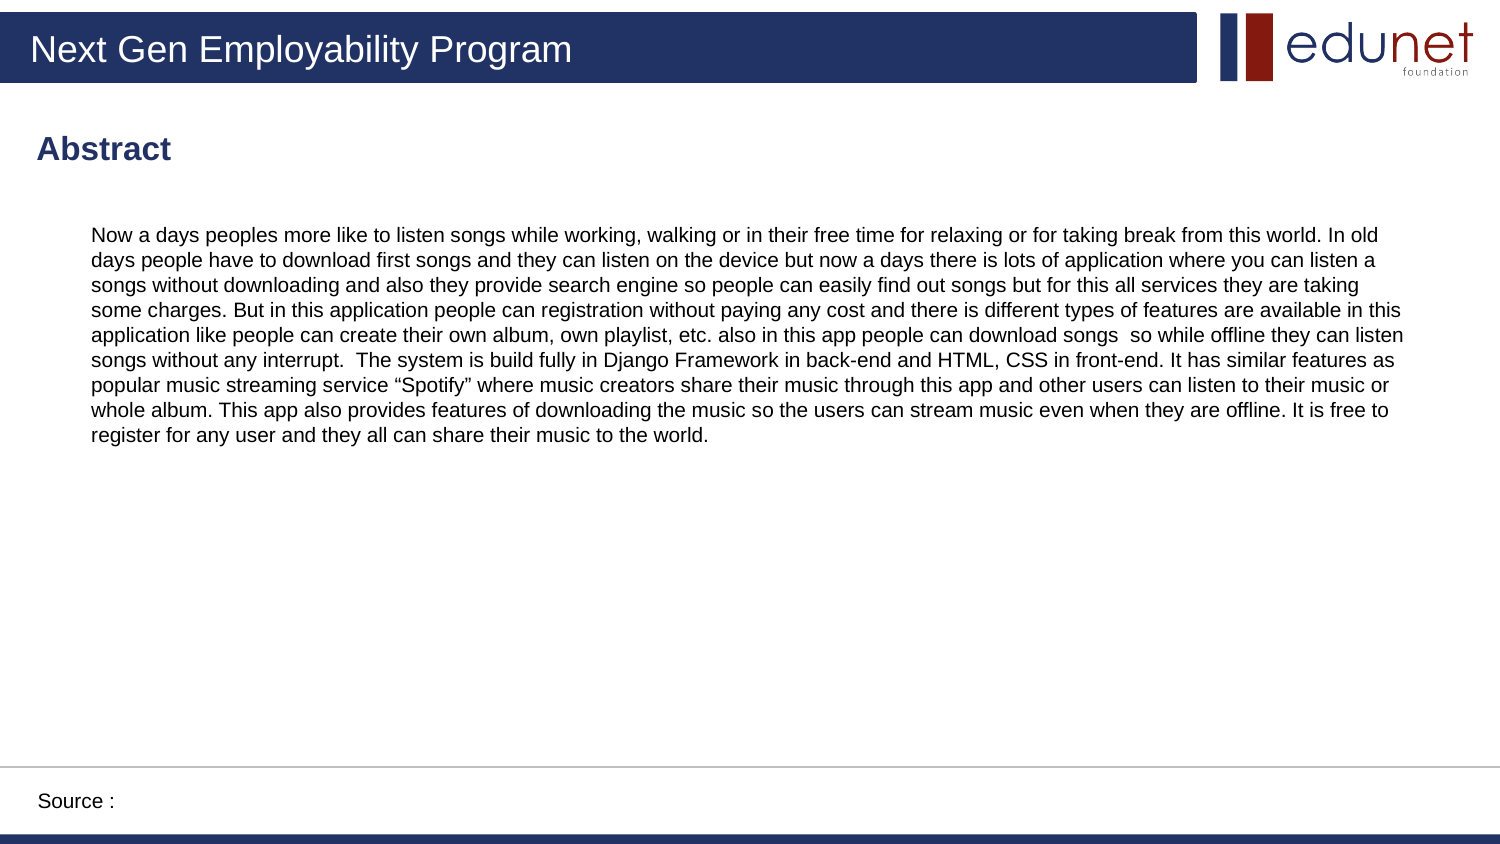

Abstract
Now a days peoples more like to listen songs while working, walking or in their free time for relaxing or for taking break from this world. In old days people have to download first songs and they can listen on the device but now a days there is lots of application where you can listen a songs without downloading and also they provide search engine so people can easily find out songs but for this all services they are taking some charges. But in this application people can registration without paying any cost and there is different types of features are available in this application like people can create their own album, own playlist, etc. also in this app people can download songs  so while offline they can listen songs without any interrupt.  The system is build fully in Django Framework in back-end and HTML, CSS in front-end. It has similar features as popular music streaming service “Spotify” where music creators share their music through this app and other users can listen to their music or whole album. This app also provides features of downloading the music so the users can stream music even when they are offline. It is free to register for any user and they all can share their music to the world.
Source :